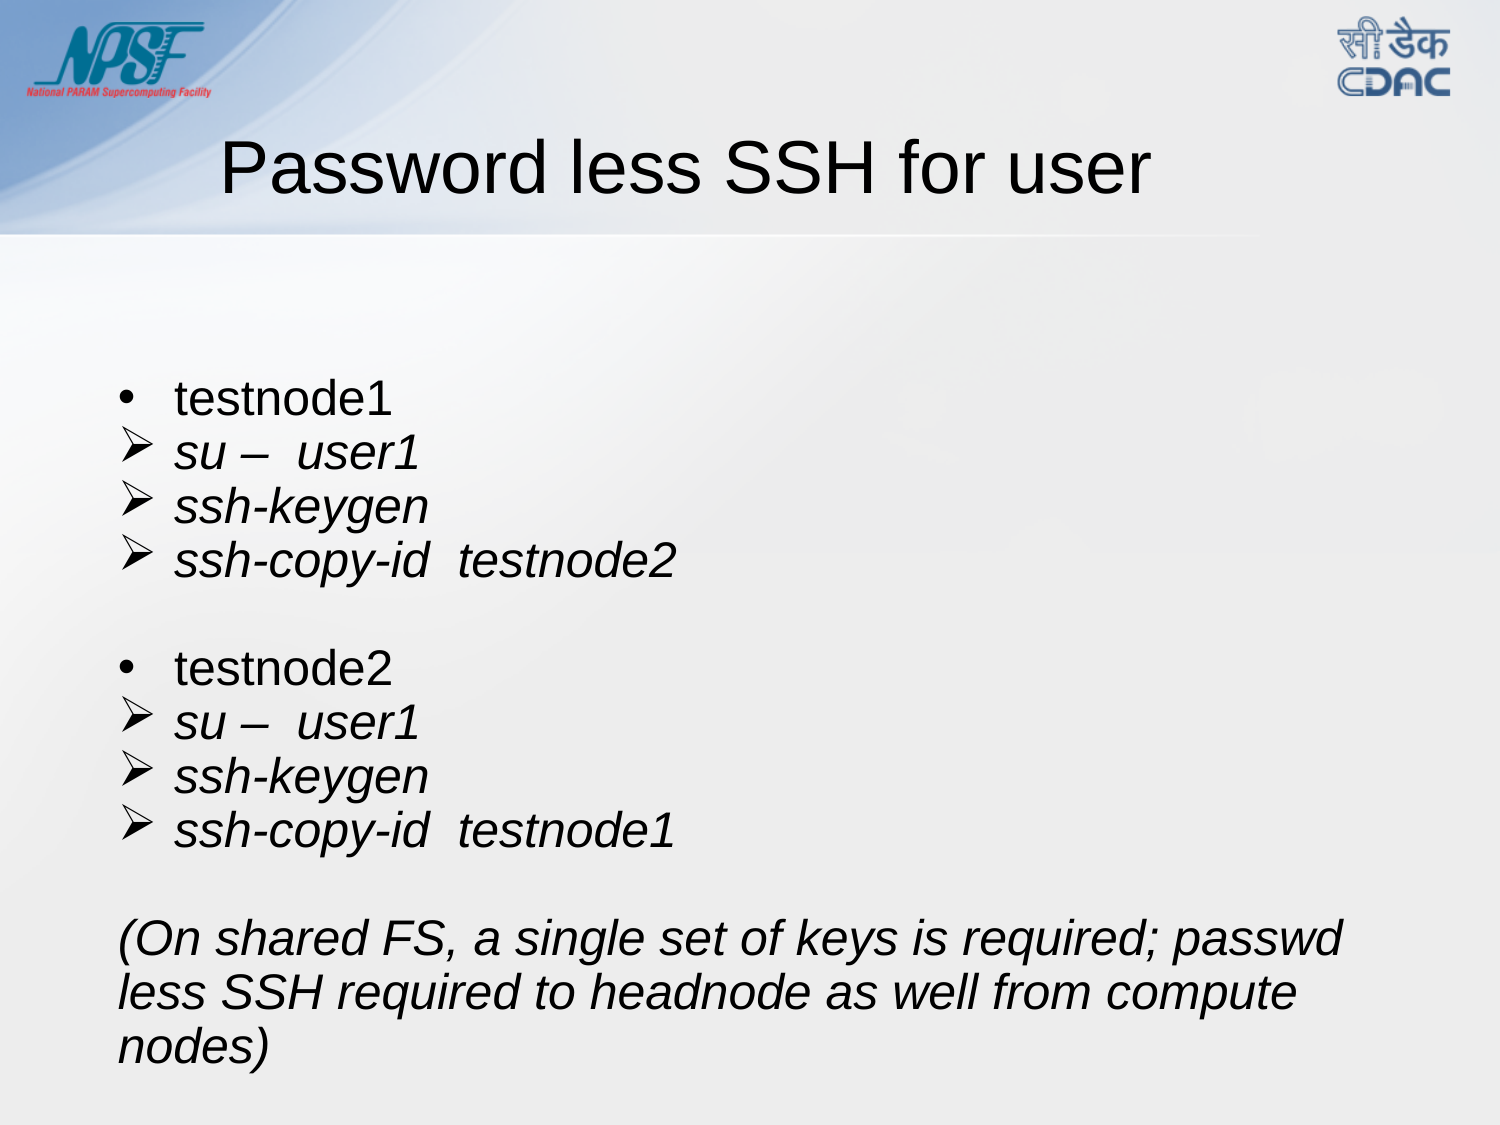

Password less SSH for user
testnode1
su –  user1
ssh-keygen
ssh-copy-id  testnode2

testnode2
su –  user1
ssh-keygen
ssh-copy-id  testnode1

(On shared FS, a single set of keys is required; passwd less SSH required to headnode as well from compute nodes)